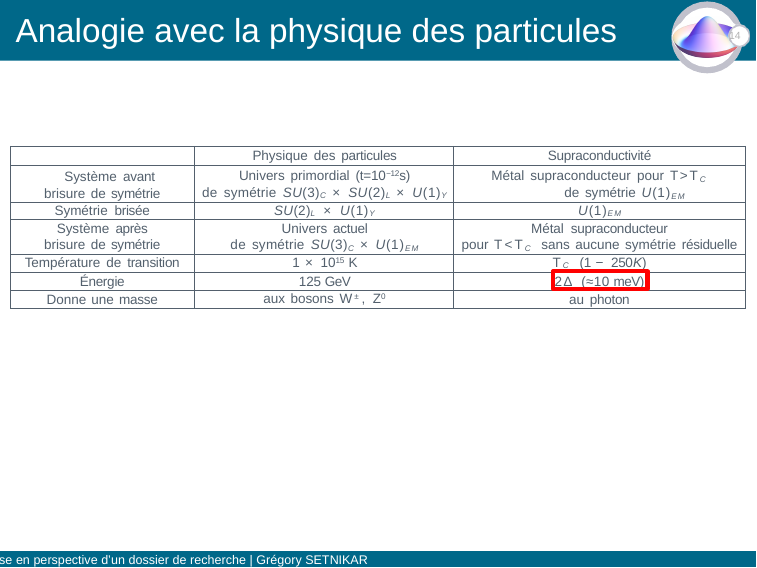

# Analogie avec la physique des particules
14
|  | Physique des particules | Supraconductivité |
| --- | --- | --- |
| Système avant brisure de symétrie | Univers primordial (t=10−12s) de symétrie SU(3)C × SU(2)L × U(1)Y | Métal supraconducteur pour T>TC de symétrie U(1)EM |
| Symétrie brisée | SU(2)L × U(1)Y | U(1)EM |
| Système après brisure de symétrie | Univers actuel de symétrie SU(3)C × U(1)EM | Métal supraconducteur pour T<TC sans aucune symétrie résiduelle |
| Température de transition | 1 × 1015 K | TC (1 − 250K) |
| Énergie | 125 GeV | 2∆ (≈10 meV) |
| Donne une masse | aux bosons W±, Z0 | au photon |

Mise en perspective d’un dossier de recherche | Grégory SETNIKAR